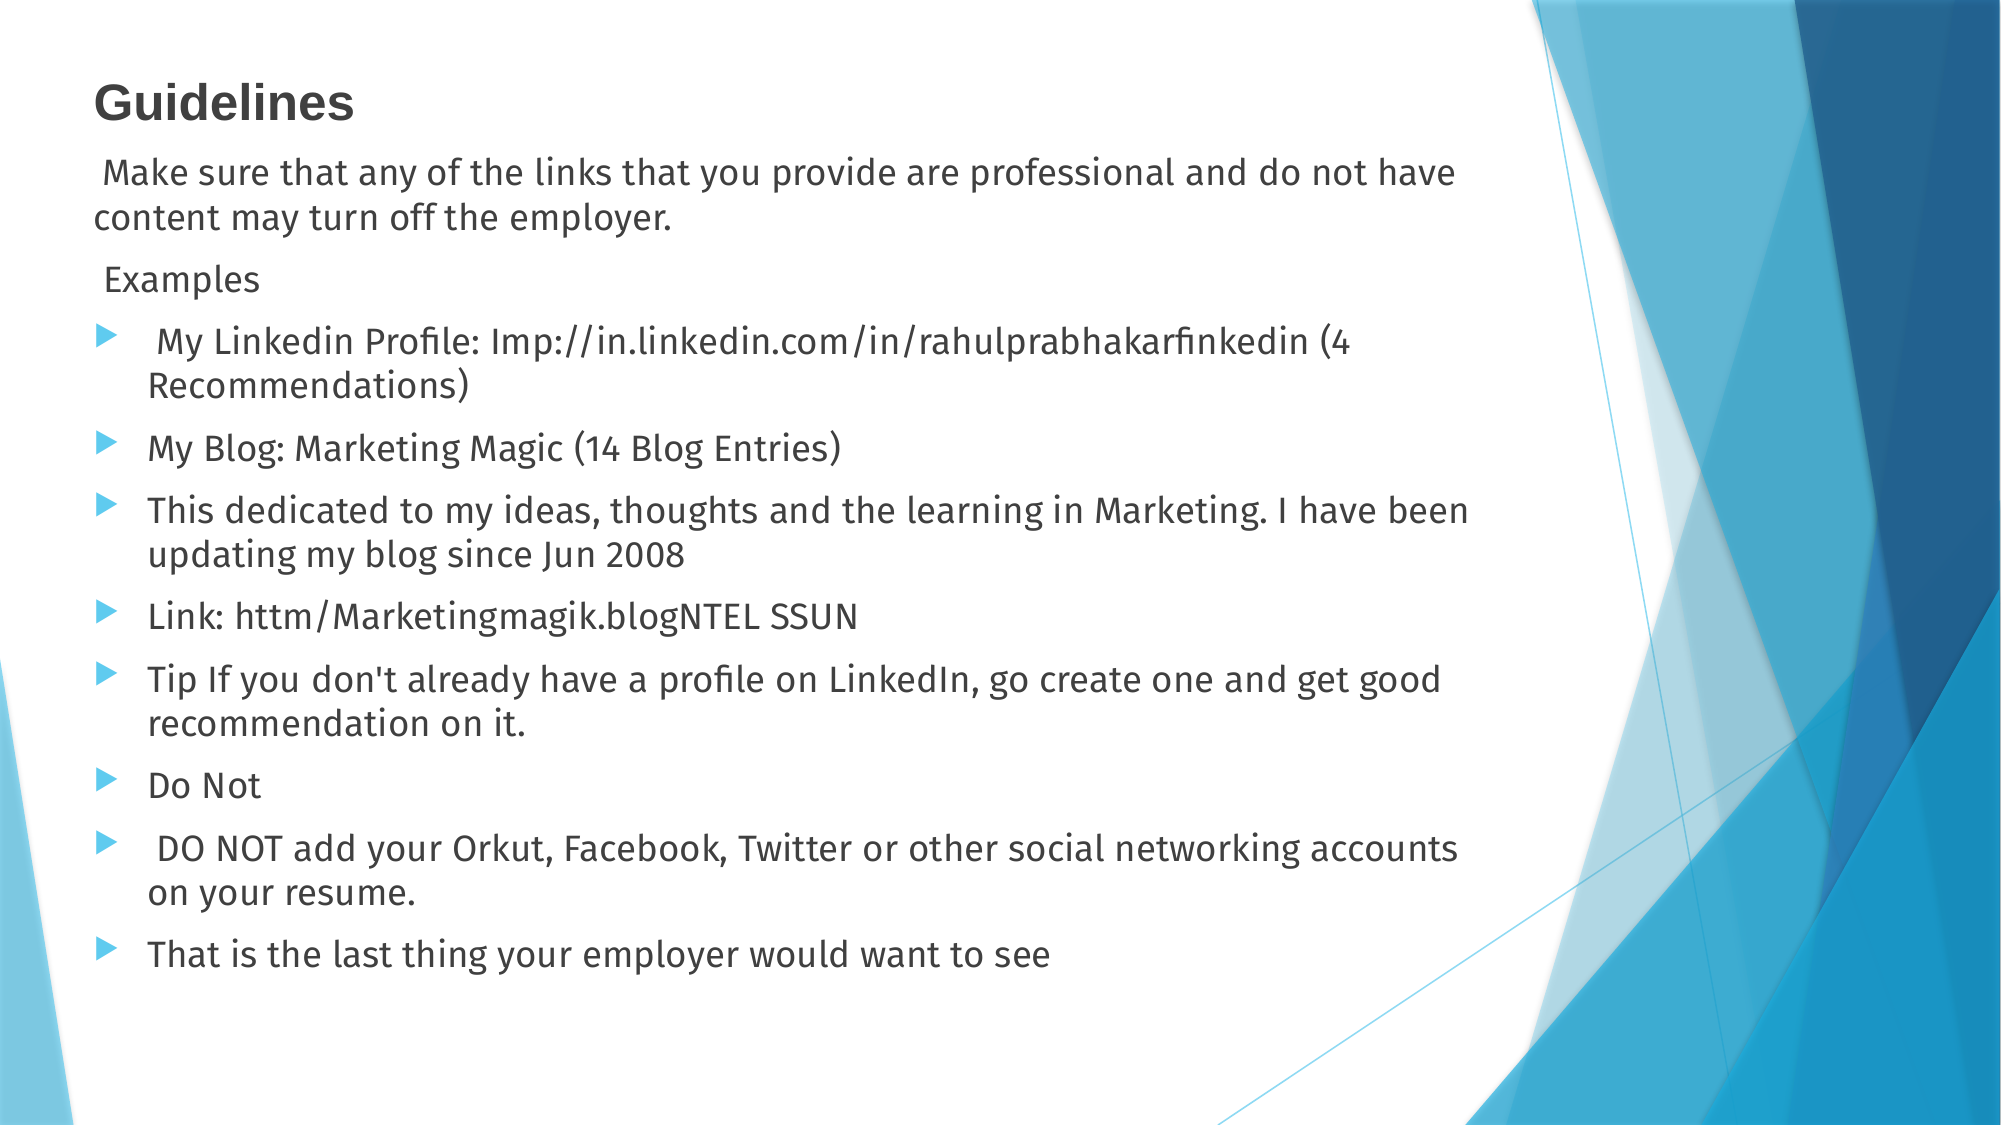

Guidelines
 Make sure that any of the links that you provide are professional and do not have content may turn off the employer.
 Examples
 My Linkedin Profile: Imp://in.linkedin.com/in/rahulprabhakarfinkedin (4 Recommendations)
My Blog: Marketing Magic (14 Blog Entries)
This dedicated to my ideas, thoughts and the learning in Marketing. I have been updating my blog since Jun 2008
Link: httm/Marketingmagik.blogNTEL SSUN
Tip If you don't already have a profile on LinkedIn, go create one and get good recommendation on it.
Do Not
 DO NOT add your Orkut, Facebook, Twitter or other social networking accounts on your resume.
That is the last thing your employer would want to see